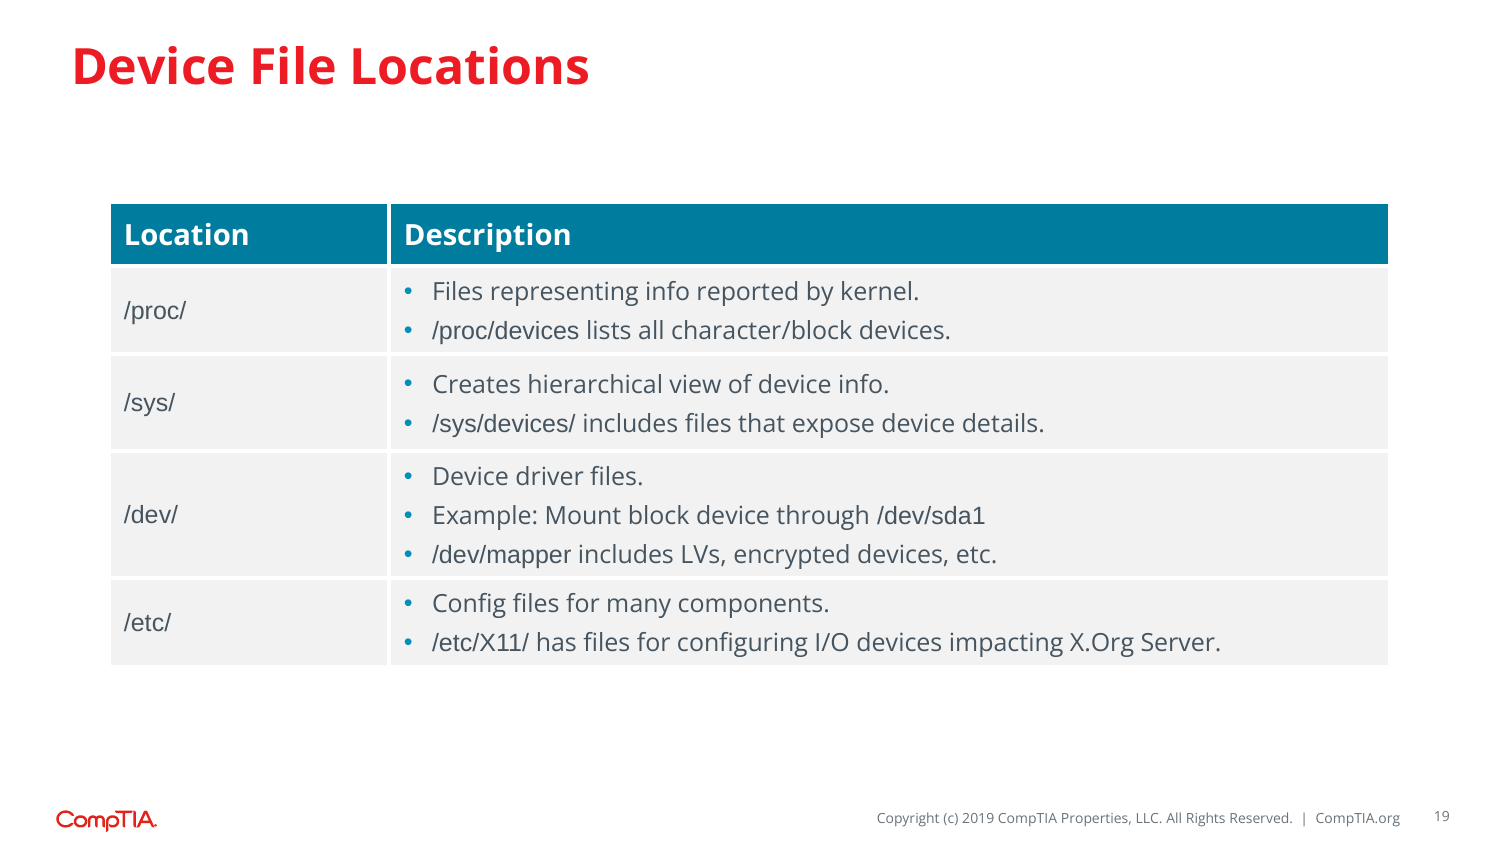

# Device File Locations
| Location | Description |
| --- | --- |
| /proc/ | Files representing info reported by kernel. /proc/devices lists all character/block devices. |
| /sys/ | Creates hierarchical view of device info. /sys/devices/ includes files that expose device details. |
| /dev/ | Device driver files. Example: Mount block device through /dev/sda1 /dev/mapper includes LVs, encrypted devices, etc. |
| /etc/ | Config files for many components. /etc/X11/ has files for configuring I/O devices impacting X.Org Server. |
19